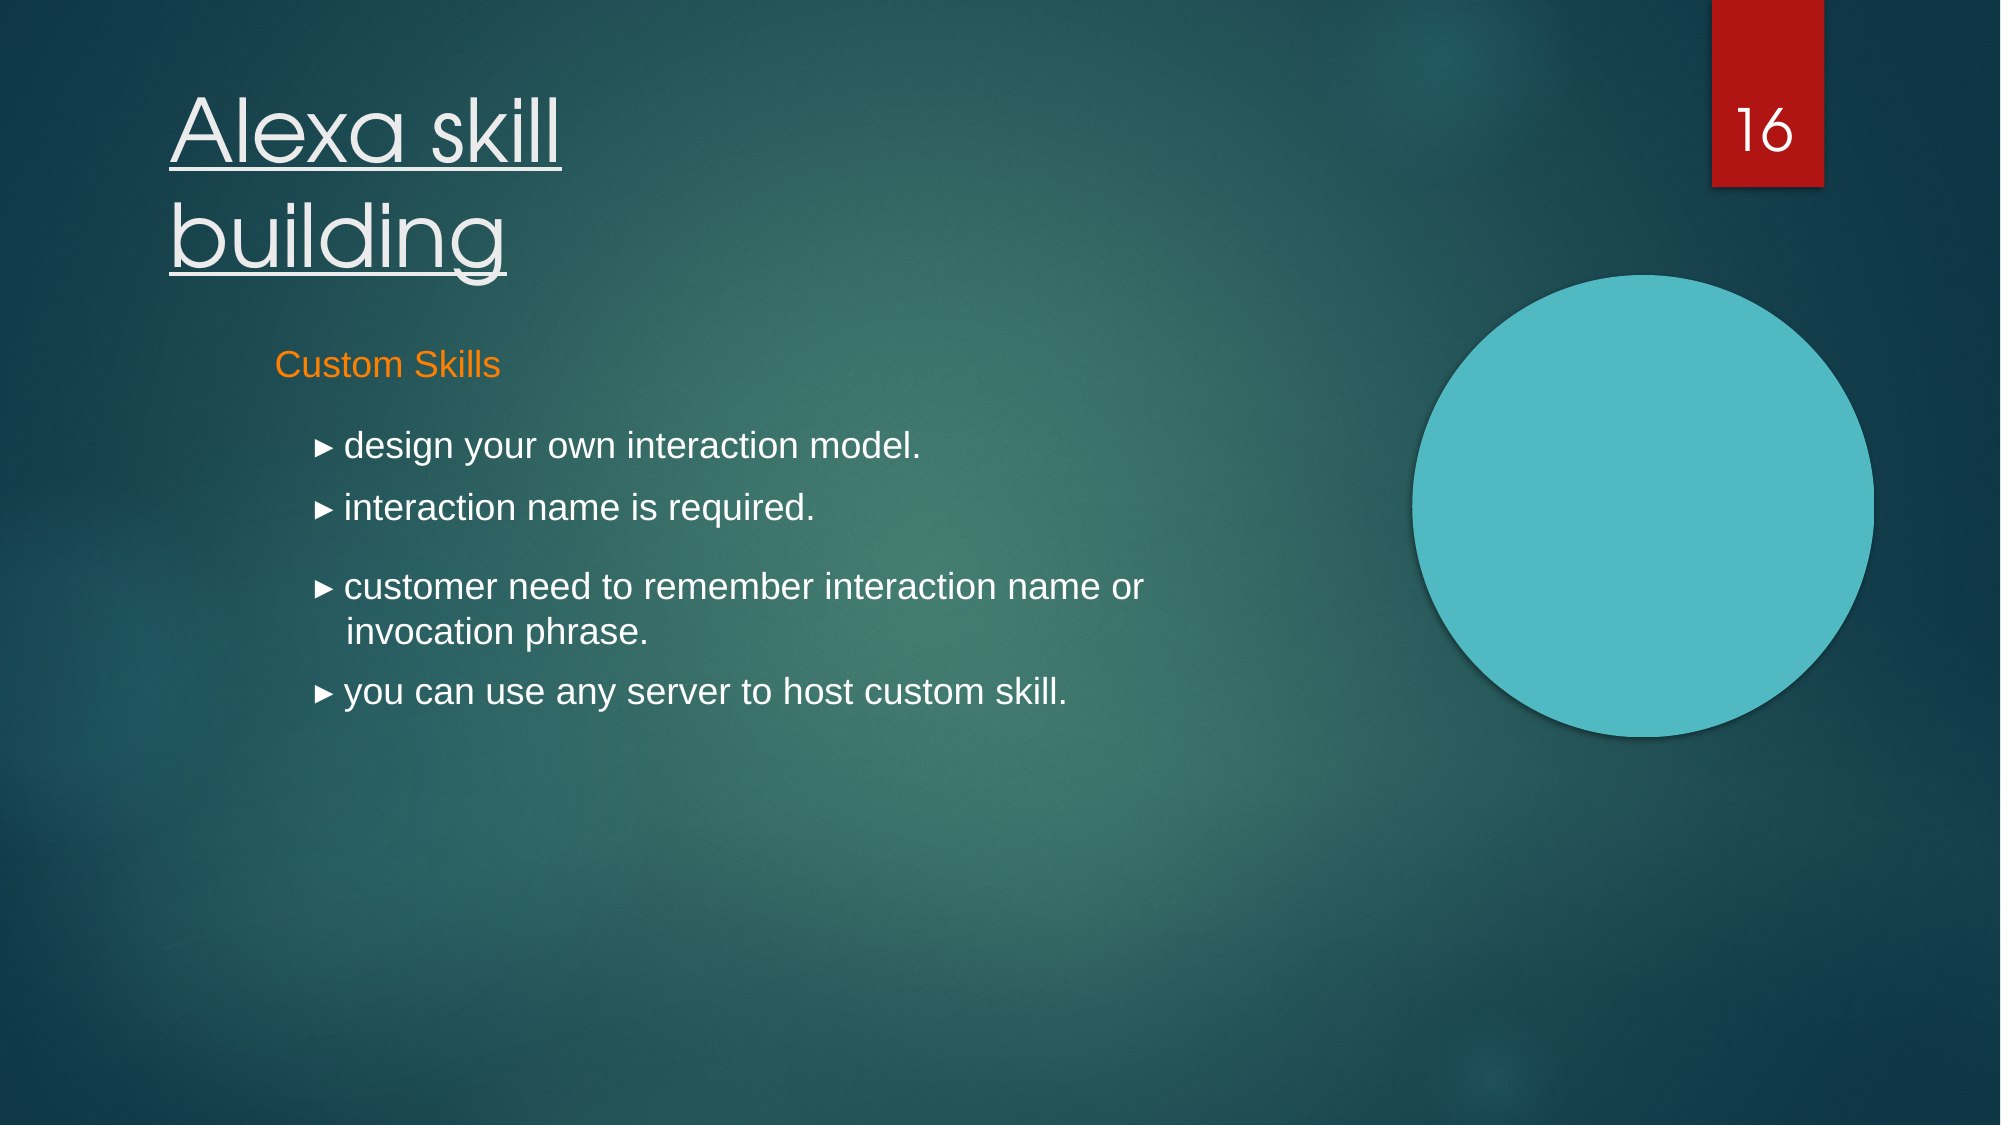

16
Alexa skill building
Custom Skills

▸ design your own interaction model.
▸ interaction name is required.
▸ customer need to remember interaction name or 	        invocation phrase.
▸ you can use any server to host custom skill.